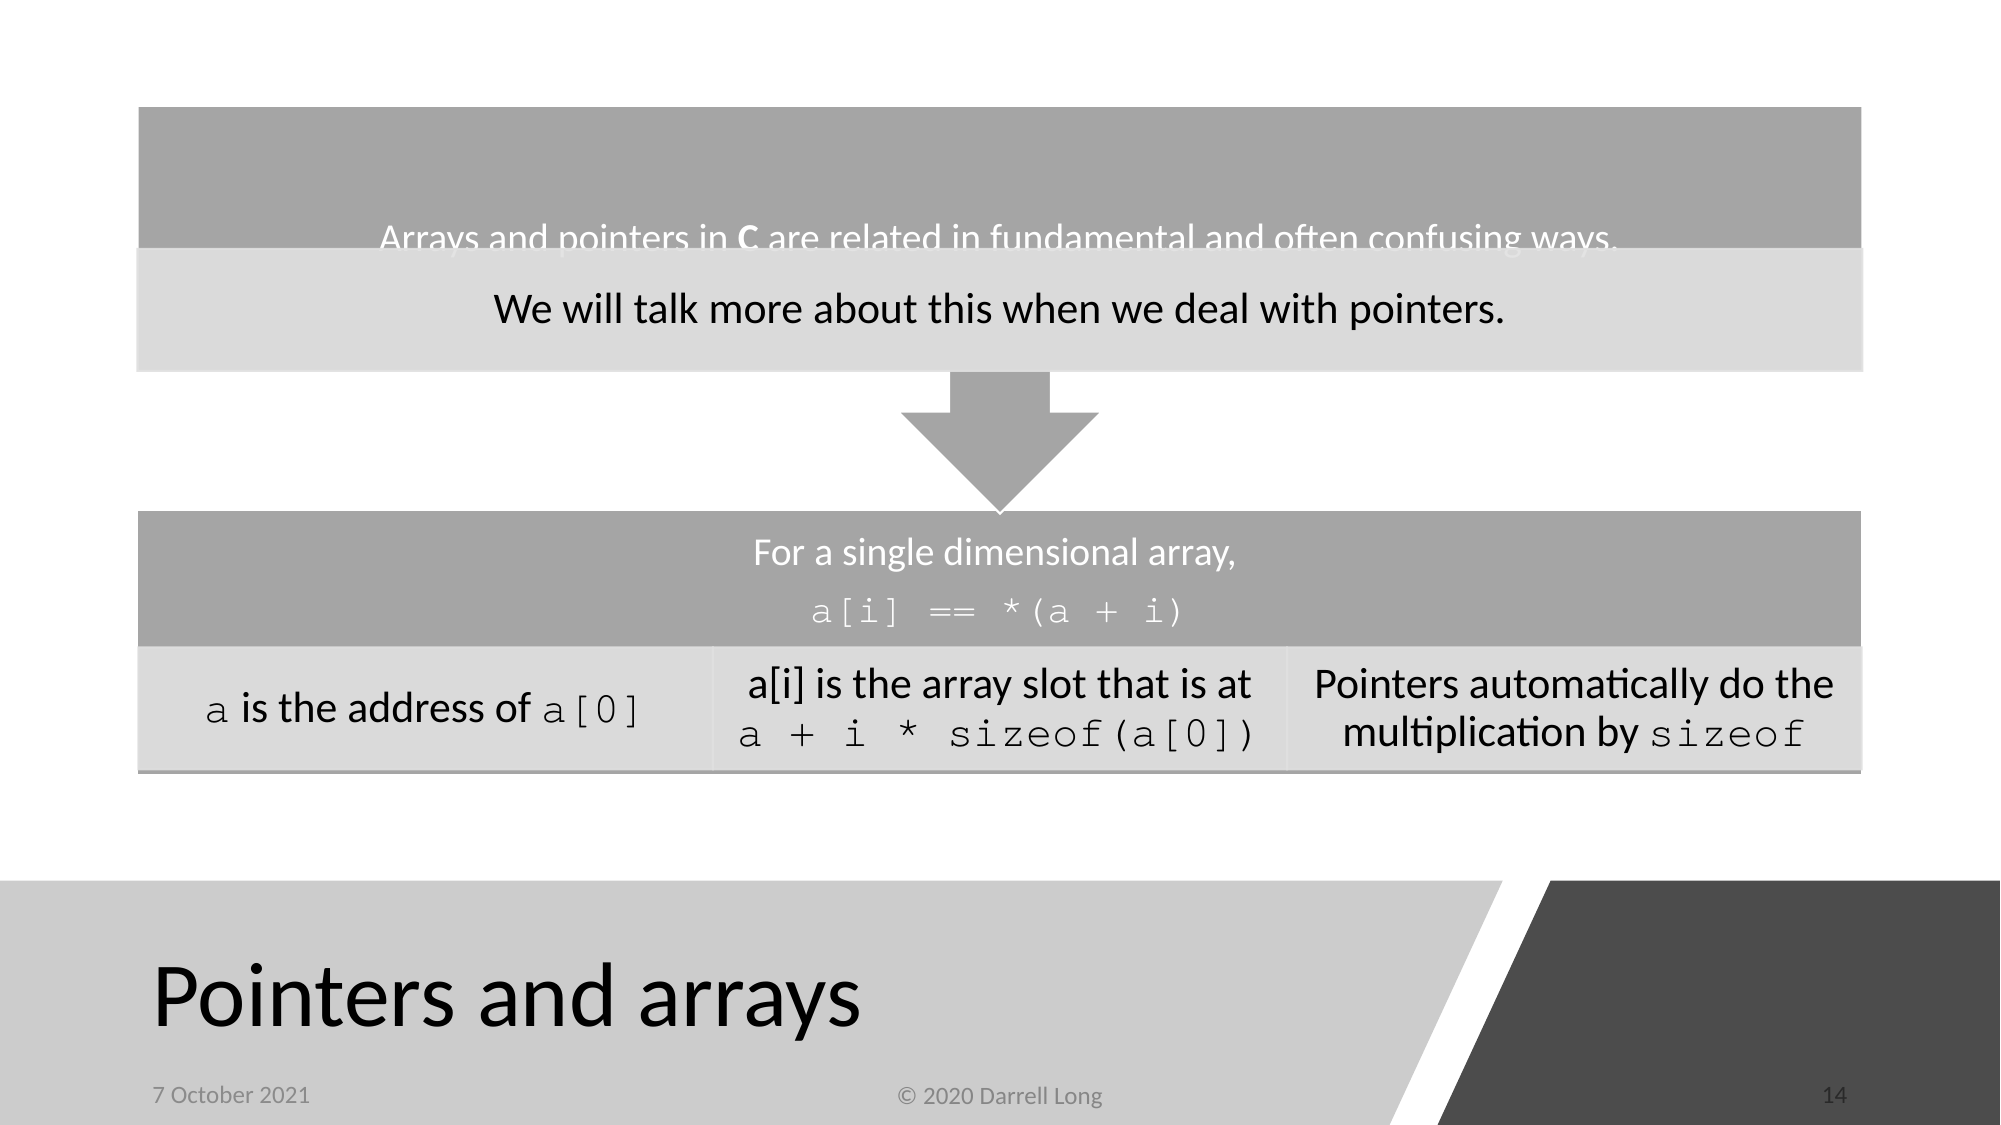

For a single dimensional array,
a[i] == *(a + i)
a is the address of a[0]
a[i] is the array slot that is at a + i * sizeof(a[0])
Pointers automatically do the multiplication by sizeof
Arrays and pointers in C are related in fundamental and often confusing ways.
We will talk more about this when we deal with pointers.

# Pointers and arrays
7 October 2021
14
© 2020 Darrell Long